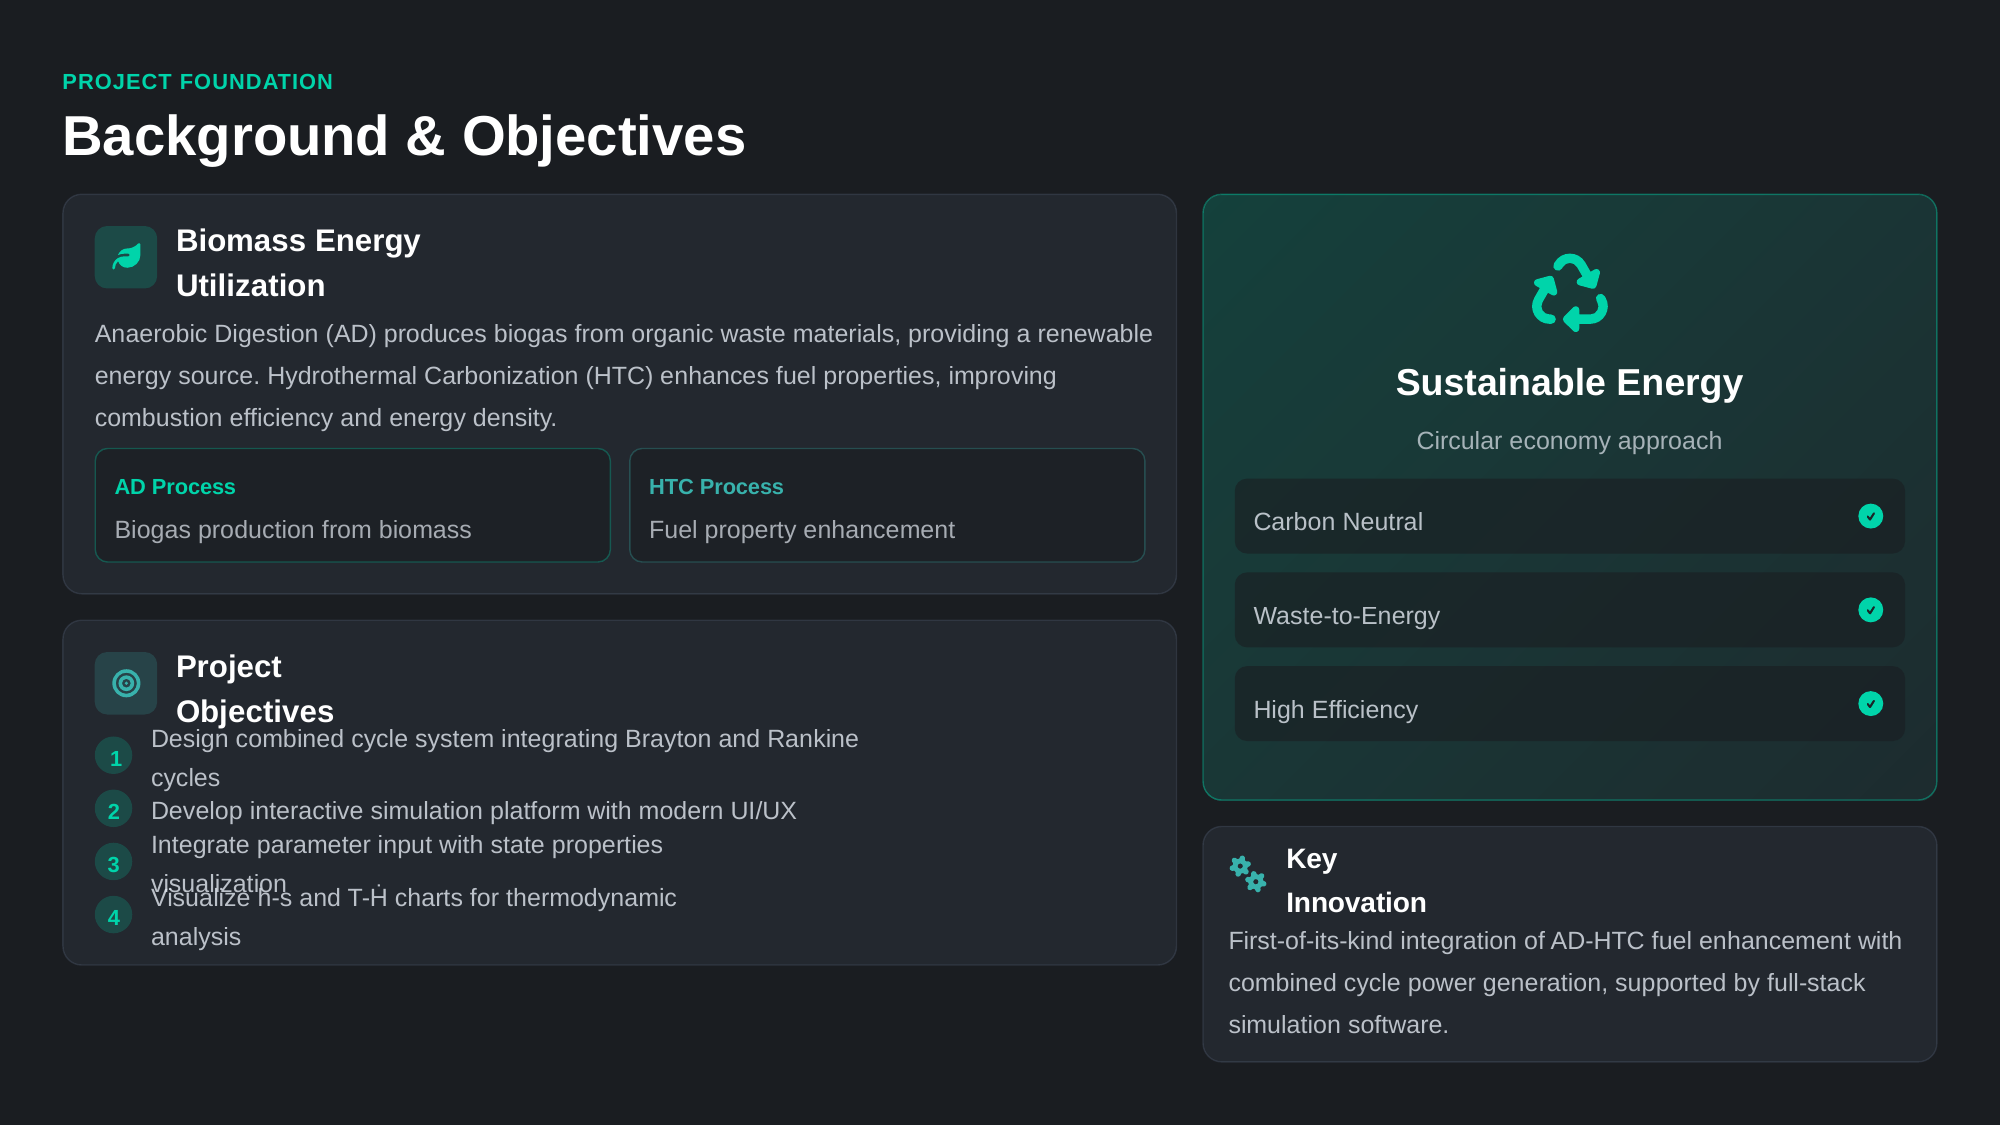

PROJECT FOUNDATION
Background & Objectives

Biomass Energy Utilization

Anaerobic Digestion (AD) produces biogas from organic waste materials, providing a renewable energy source. Hydrothermal Carbonization (HTC) enhances fuel properties, improving combustion efficiency and energy density.
Sustainable Energy
Circular economy approach

AD Process
HTC Process

Carbon Neutral

Biogas production from biomass
Fuel property enhancement

Waste-to-Energy

Project Objectives

High Efficiency

Design combined cycle system integrating Brayton and Rankine cycles

1
Develop interactive simulation platform with modern UI/UX

2

Integrate parameter input with state properties visualization

3
Key Innovation

Visualize h-s and T-Ḣ charts for thermodynamic analysis

4
First-of-its-kind integration of AD-HTC fuel enhancement with combined cycle power generation, supported by full-stack simulation software.